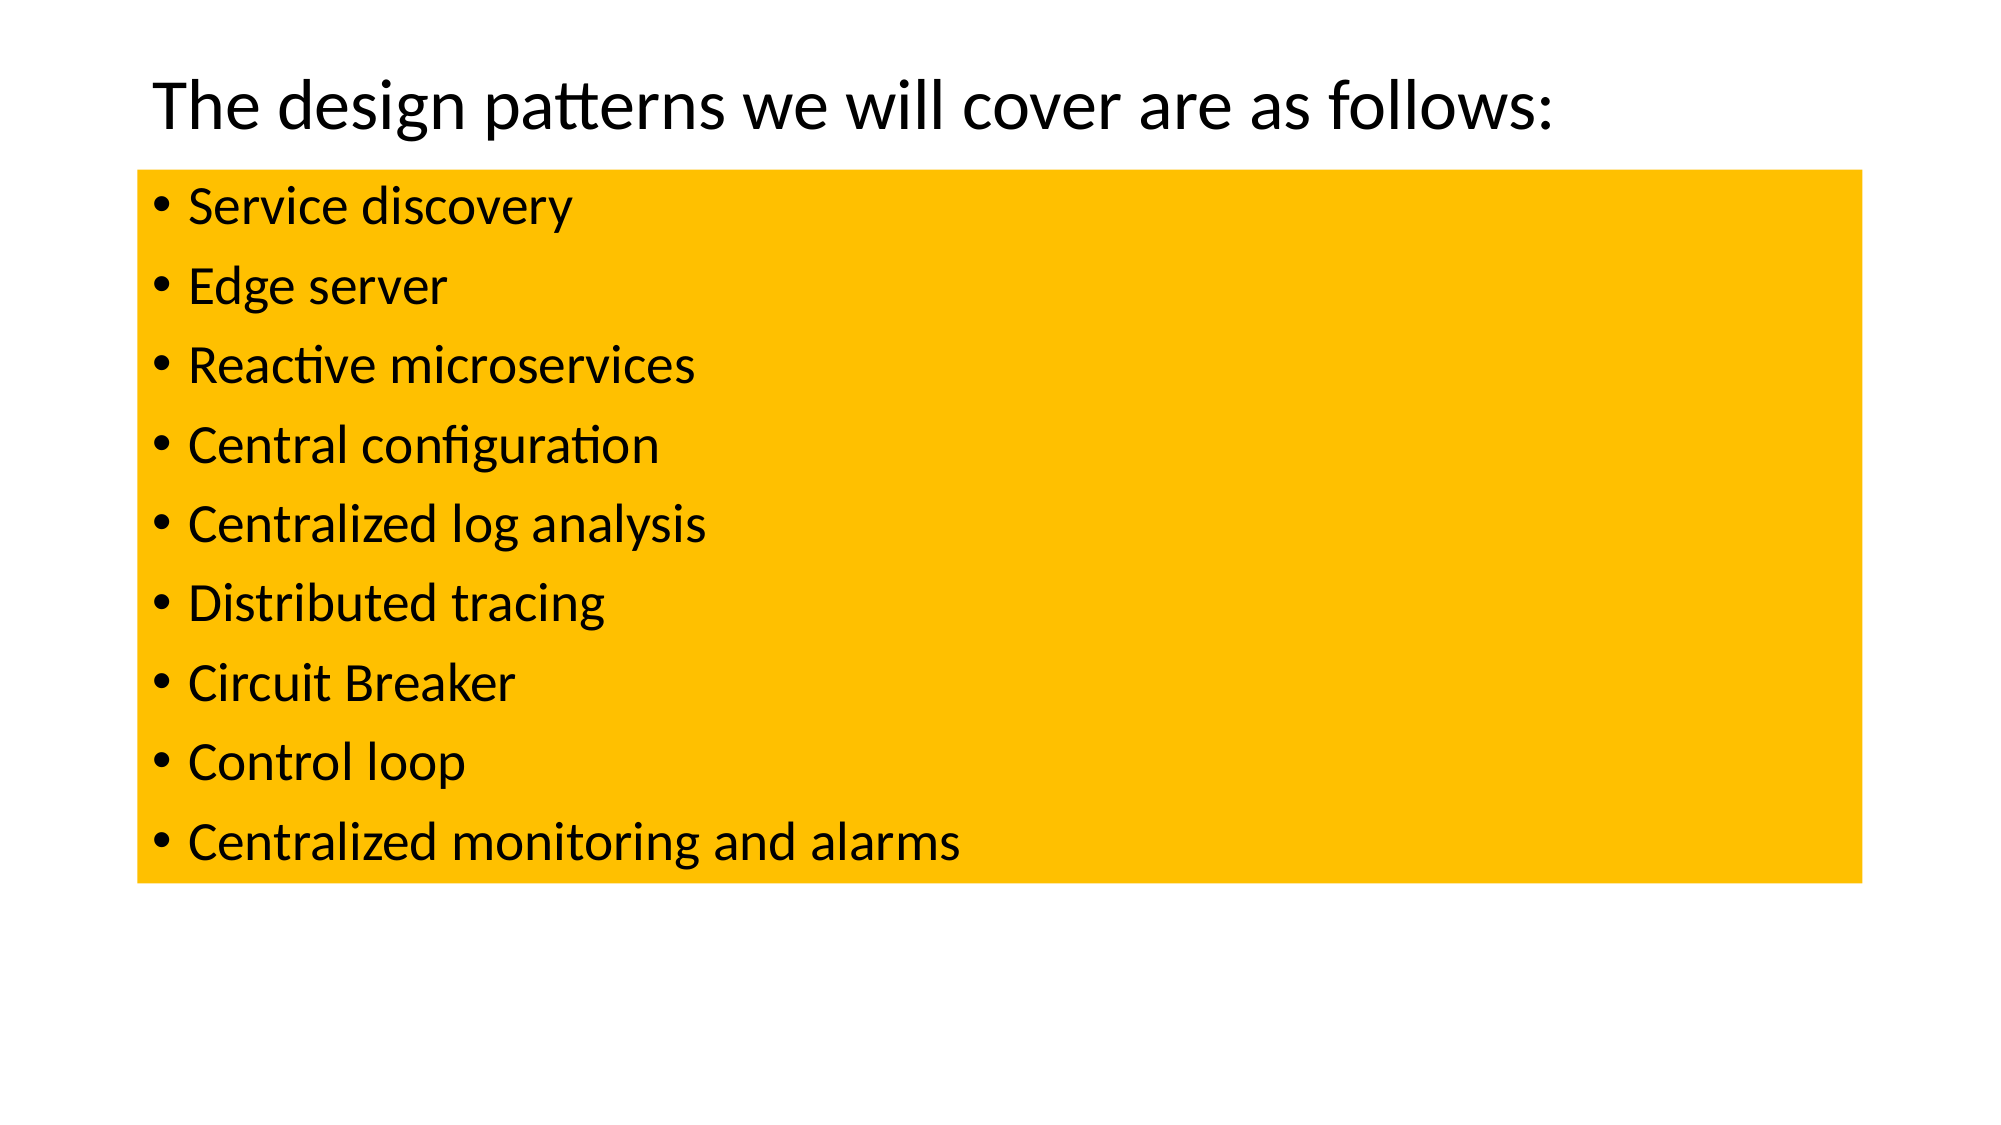

# The design patterns we will cover are as follows:
Service discovery
Edge server
Reactive microservices
Central configuration
Centralized log analysis
Distributed tracing
Circuit Breaker
Control loop
Centralized monitoring and alarms